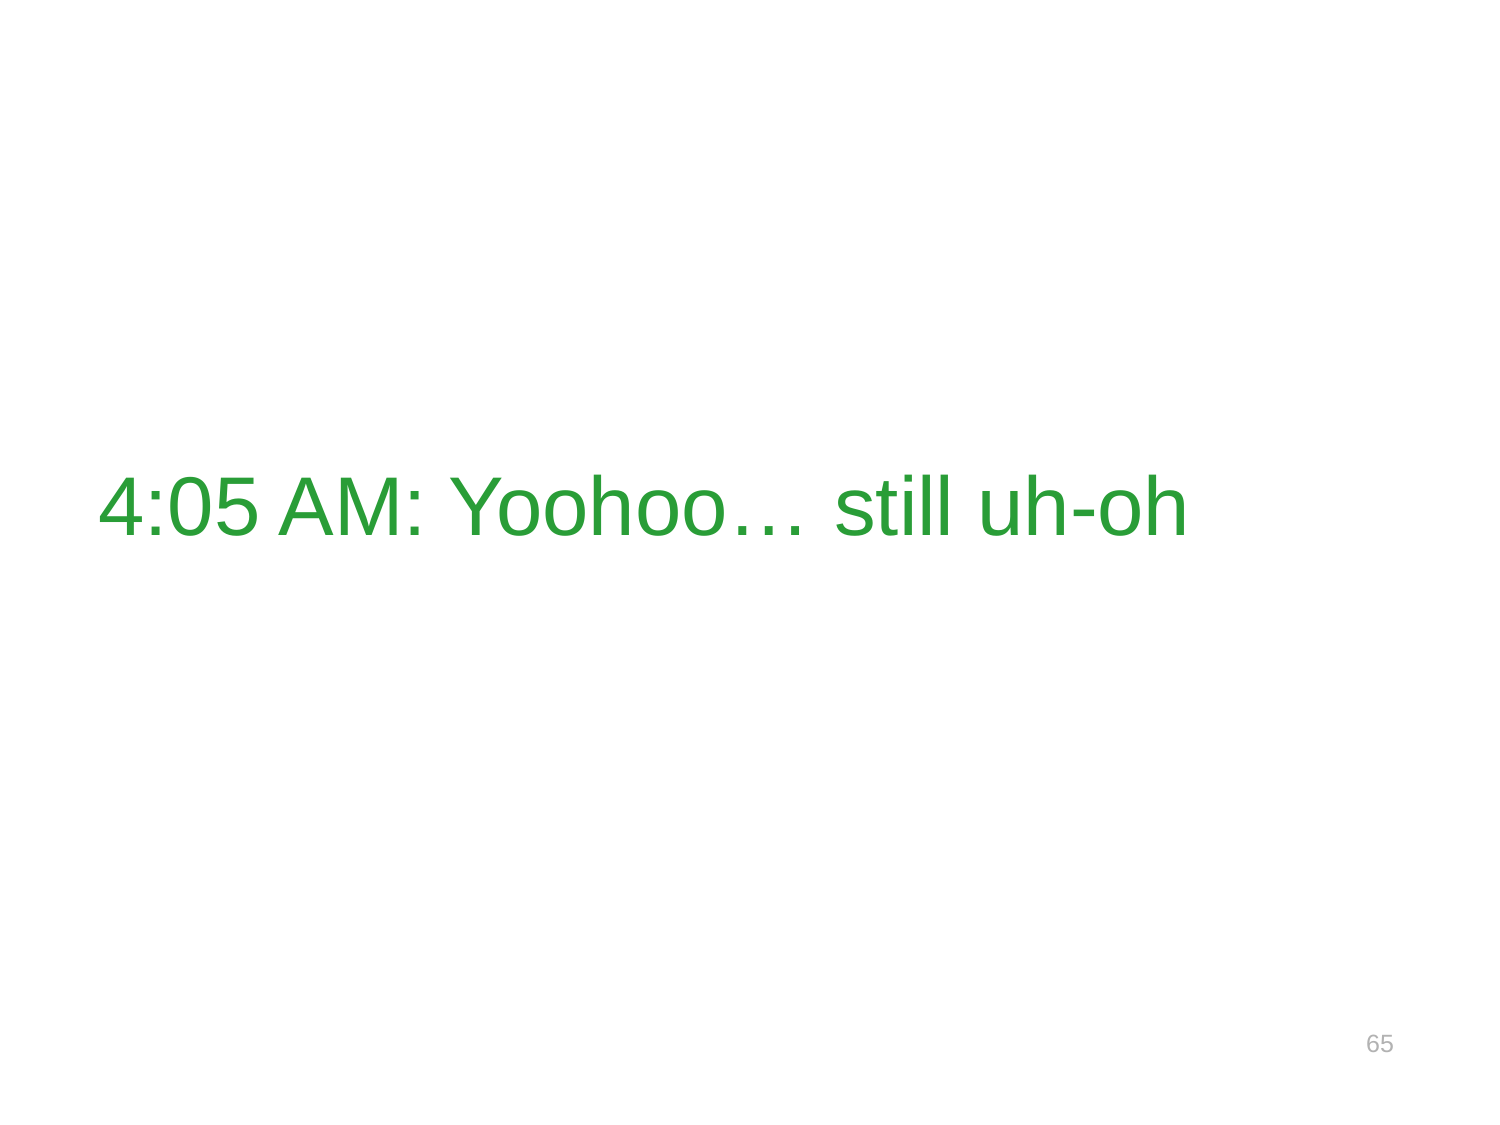

# 4:05 AM: Yoohoo… still uh-oh

65